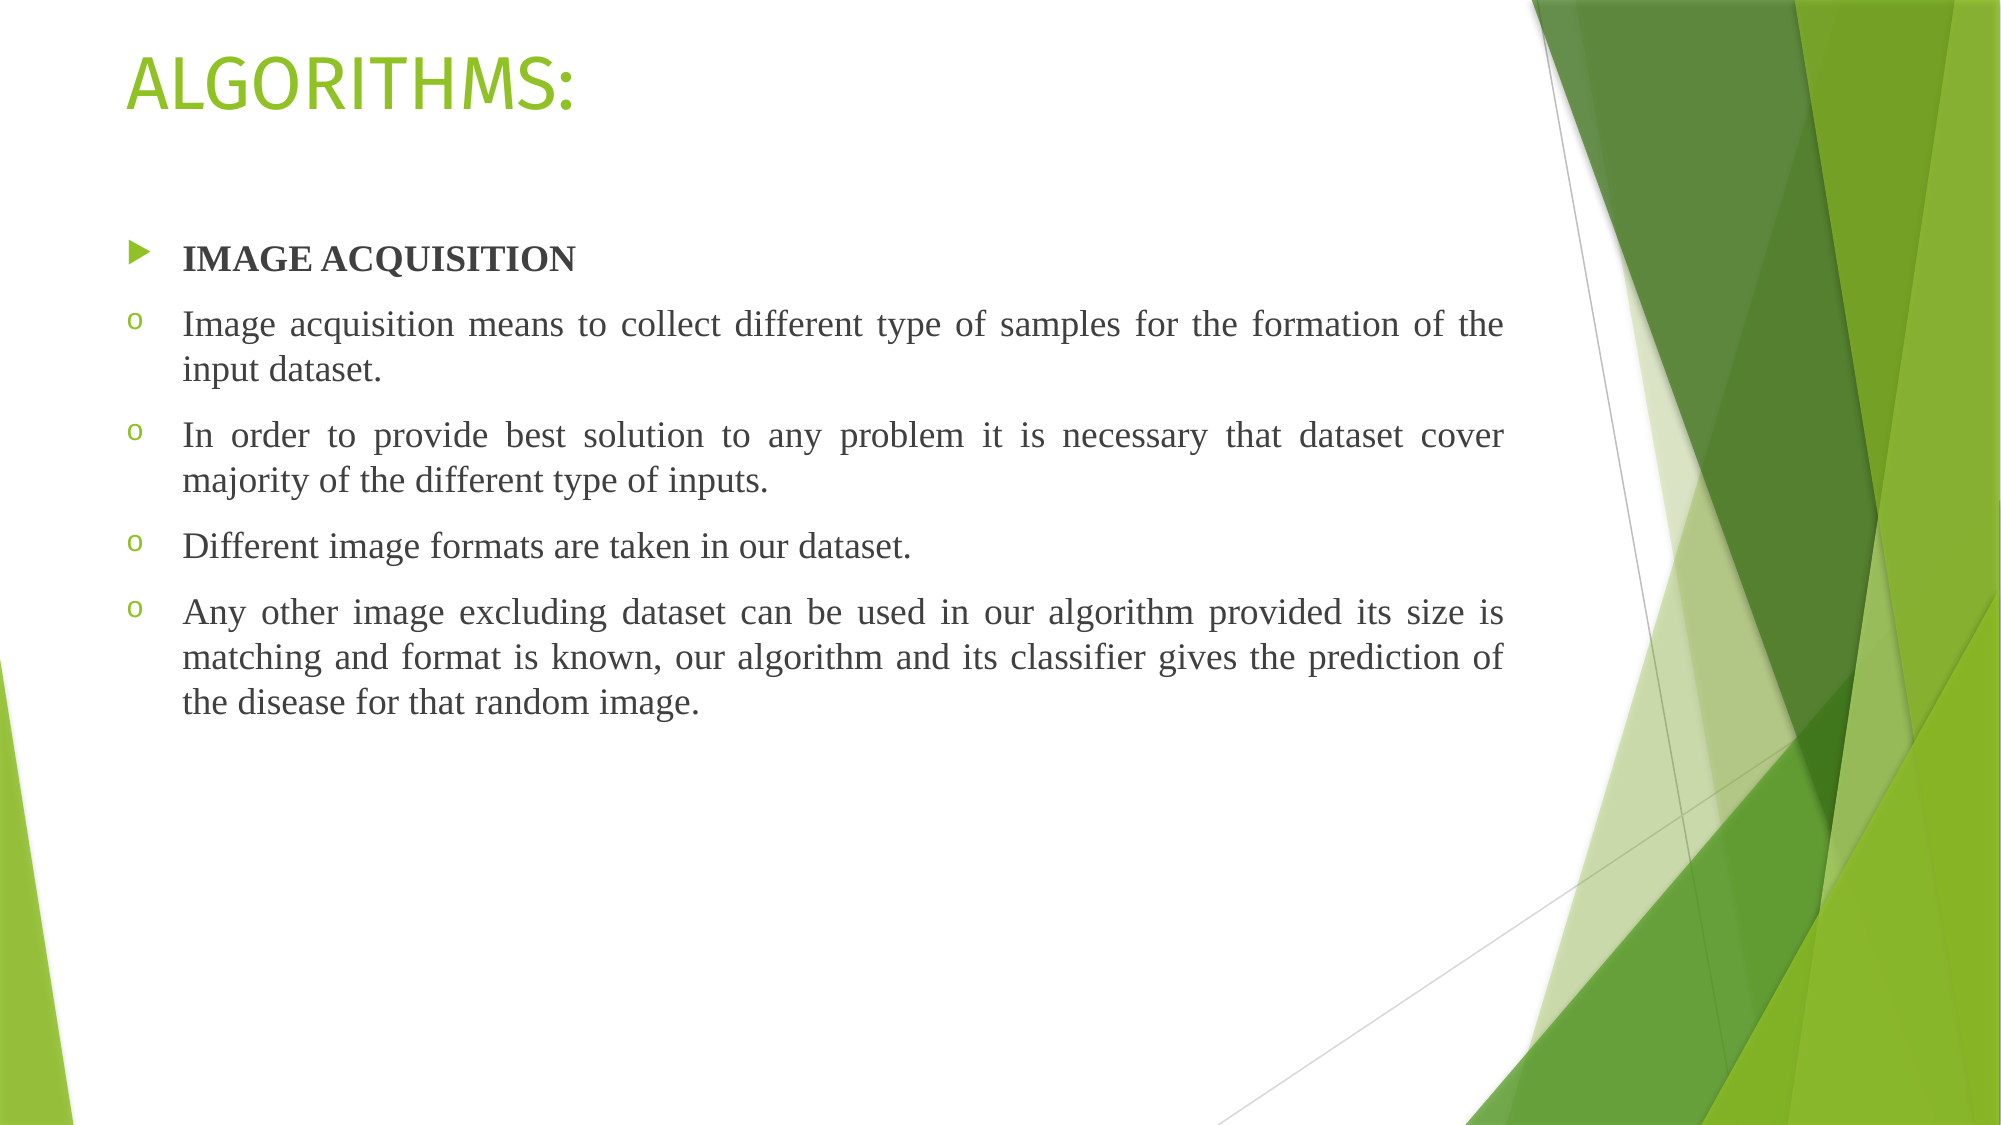

# ALGORITHMS:
IMAGE ACQUISITION
Image acquisition means to collect different type of samples for the formation of the input dataset.
In order to provide best solution to any problem it is necessary that dataset cover majority of the different type of inputs.
Different image formats are taken in our dataset.
Any other image excluding dataset can be used in our algorithm provided its size is matching and format is known, our algorithm and its classifier gives the prediction of the disease for that random image.